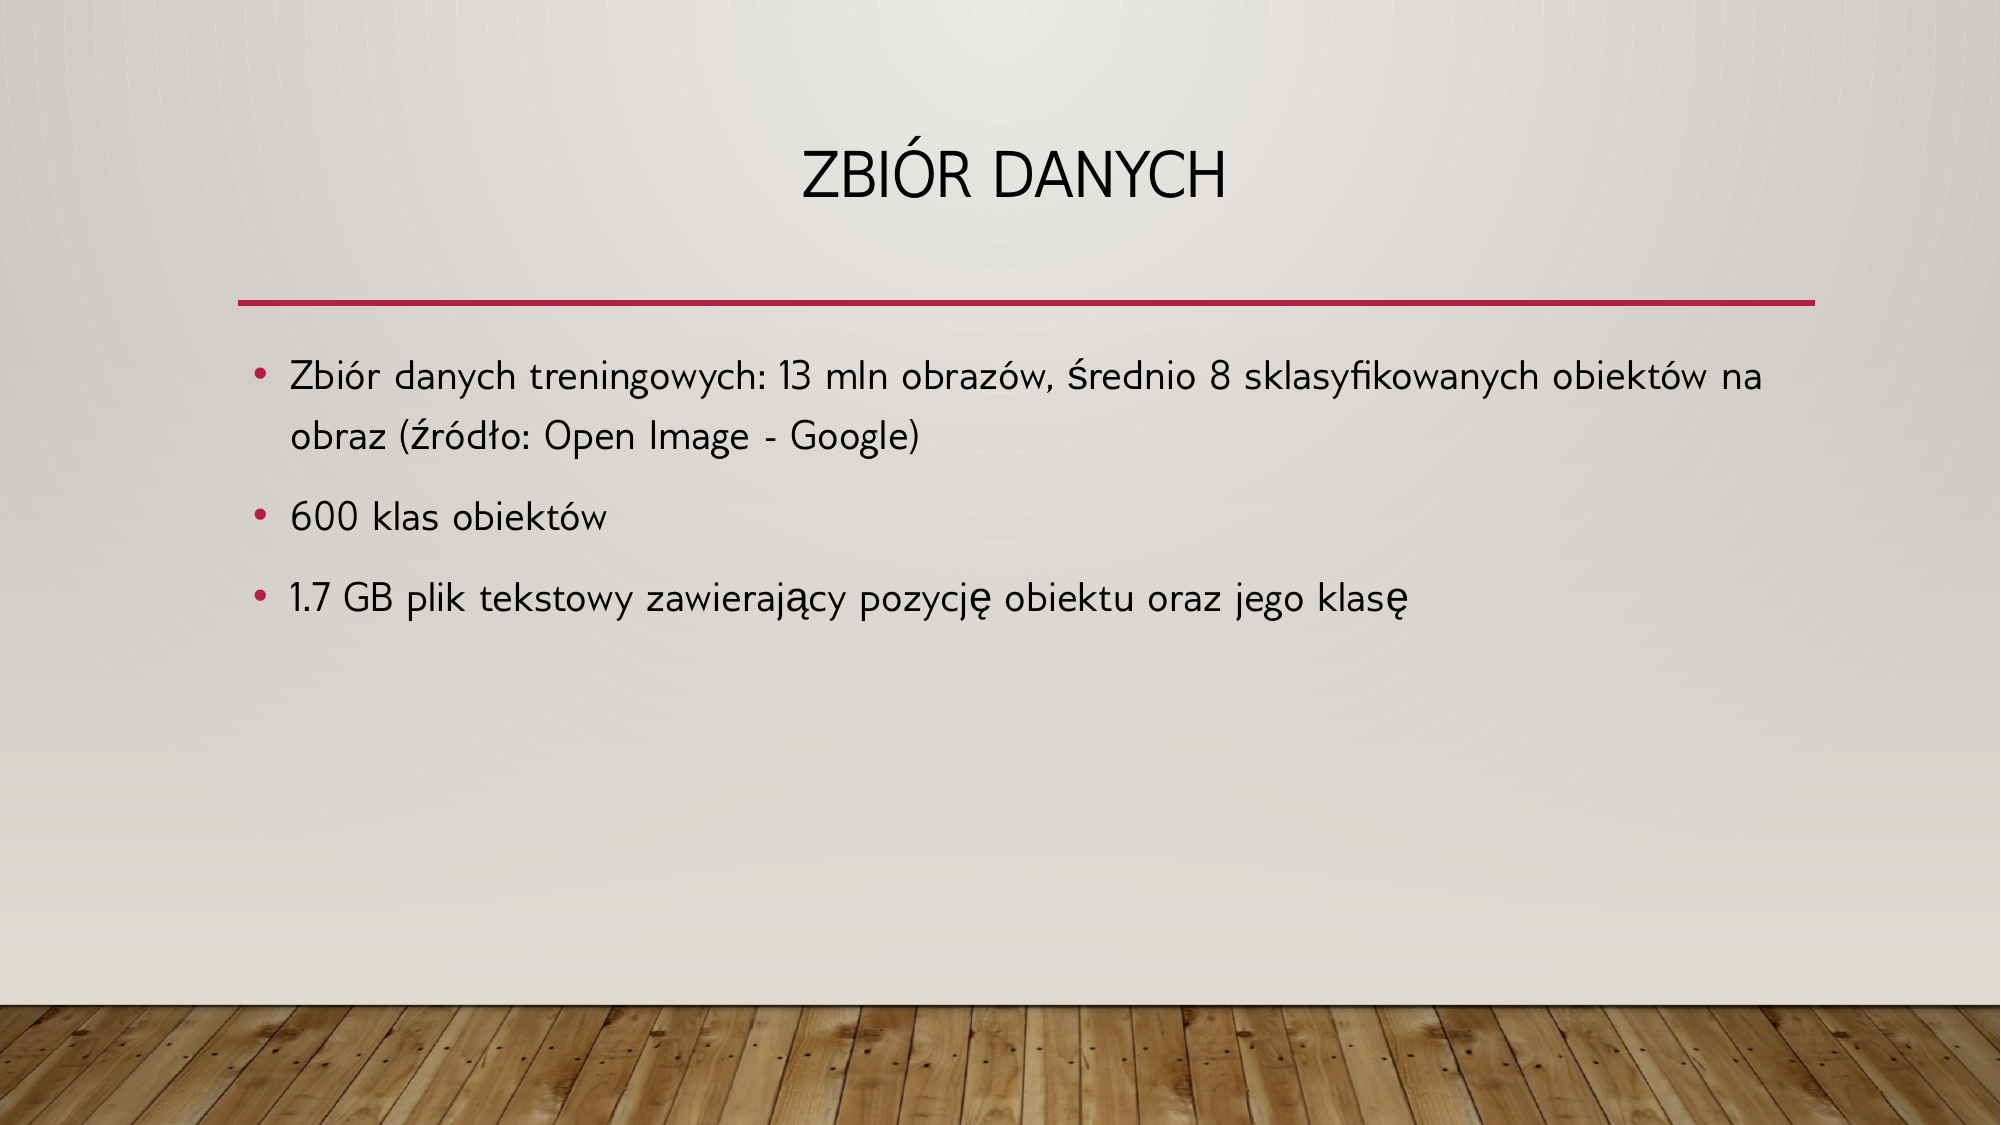

# Zbiór danych
Zbiór danych treningowych: 13 mln obrazów, średnio 8 sklasyfikowanych obiektów na obraz (źródło: Open Image - Google)
600 klas obiektów
1.7 GB plik tekstowy zawierający pozycję obiektu oraz jego klasę